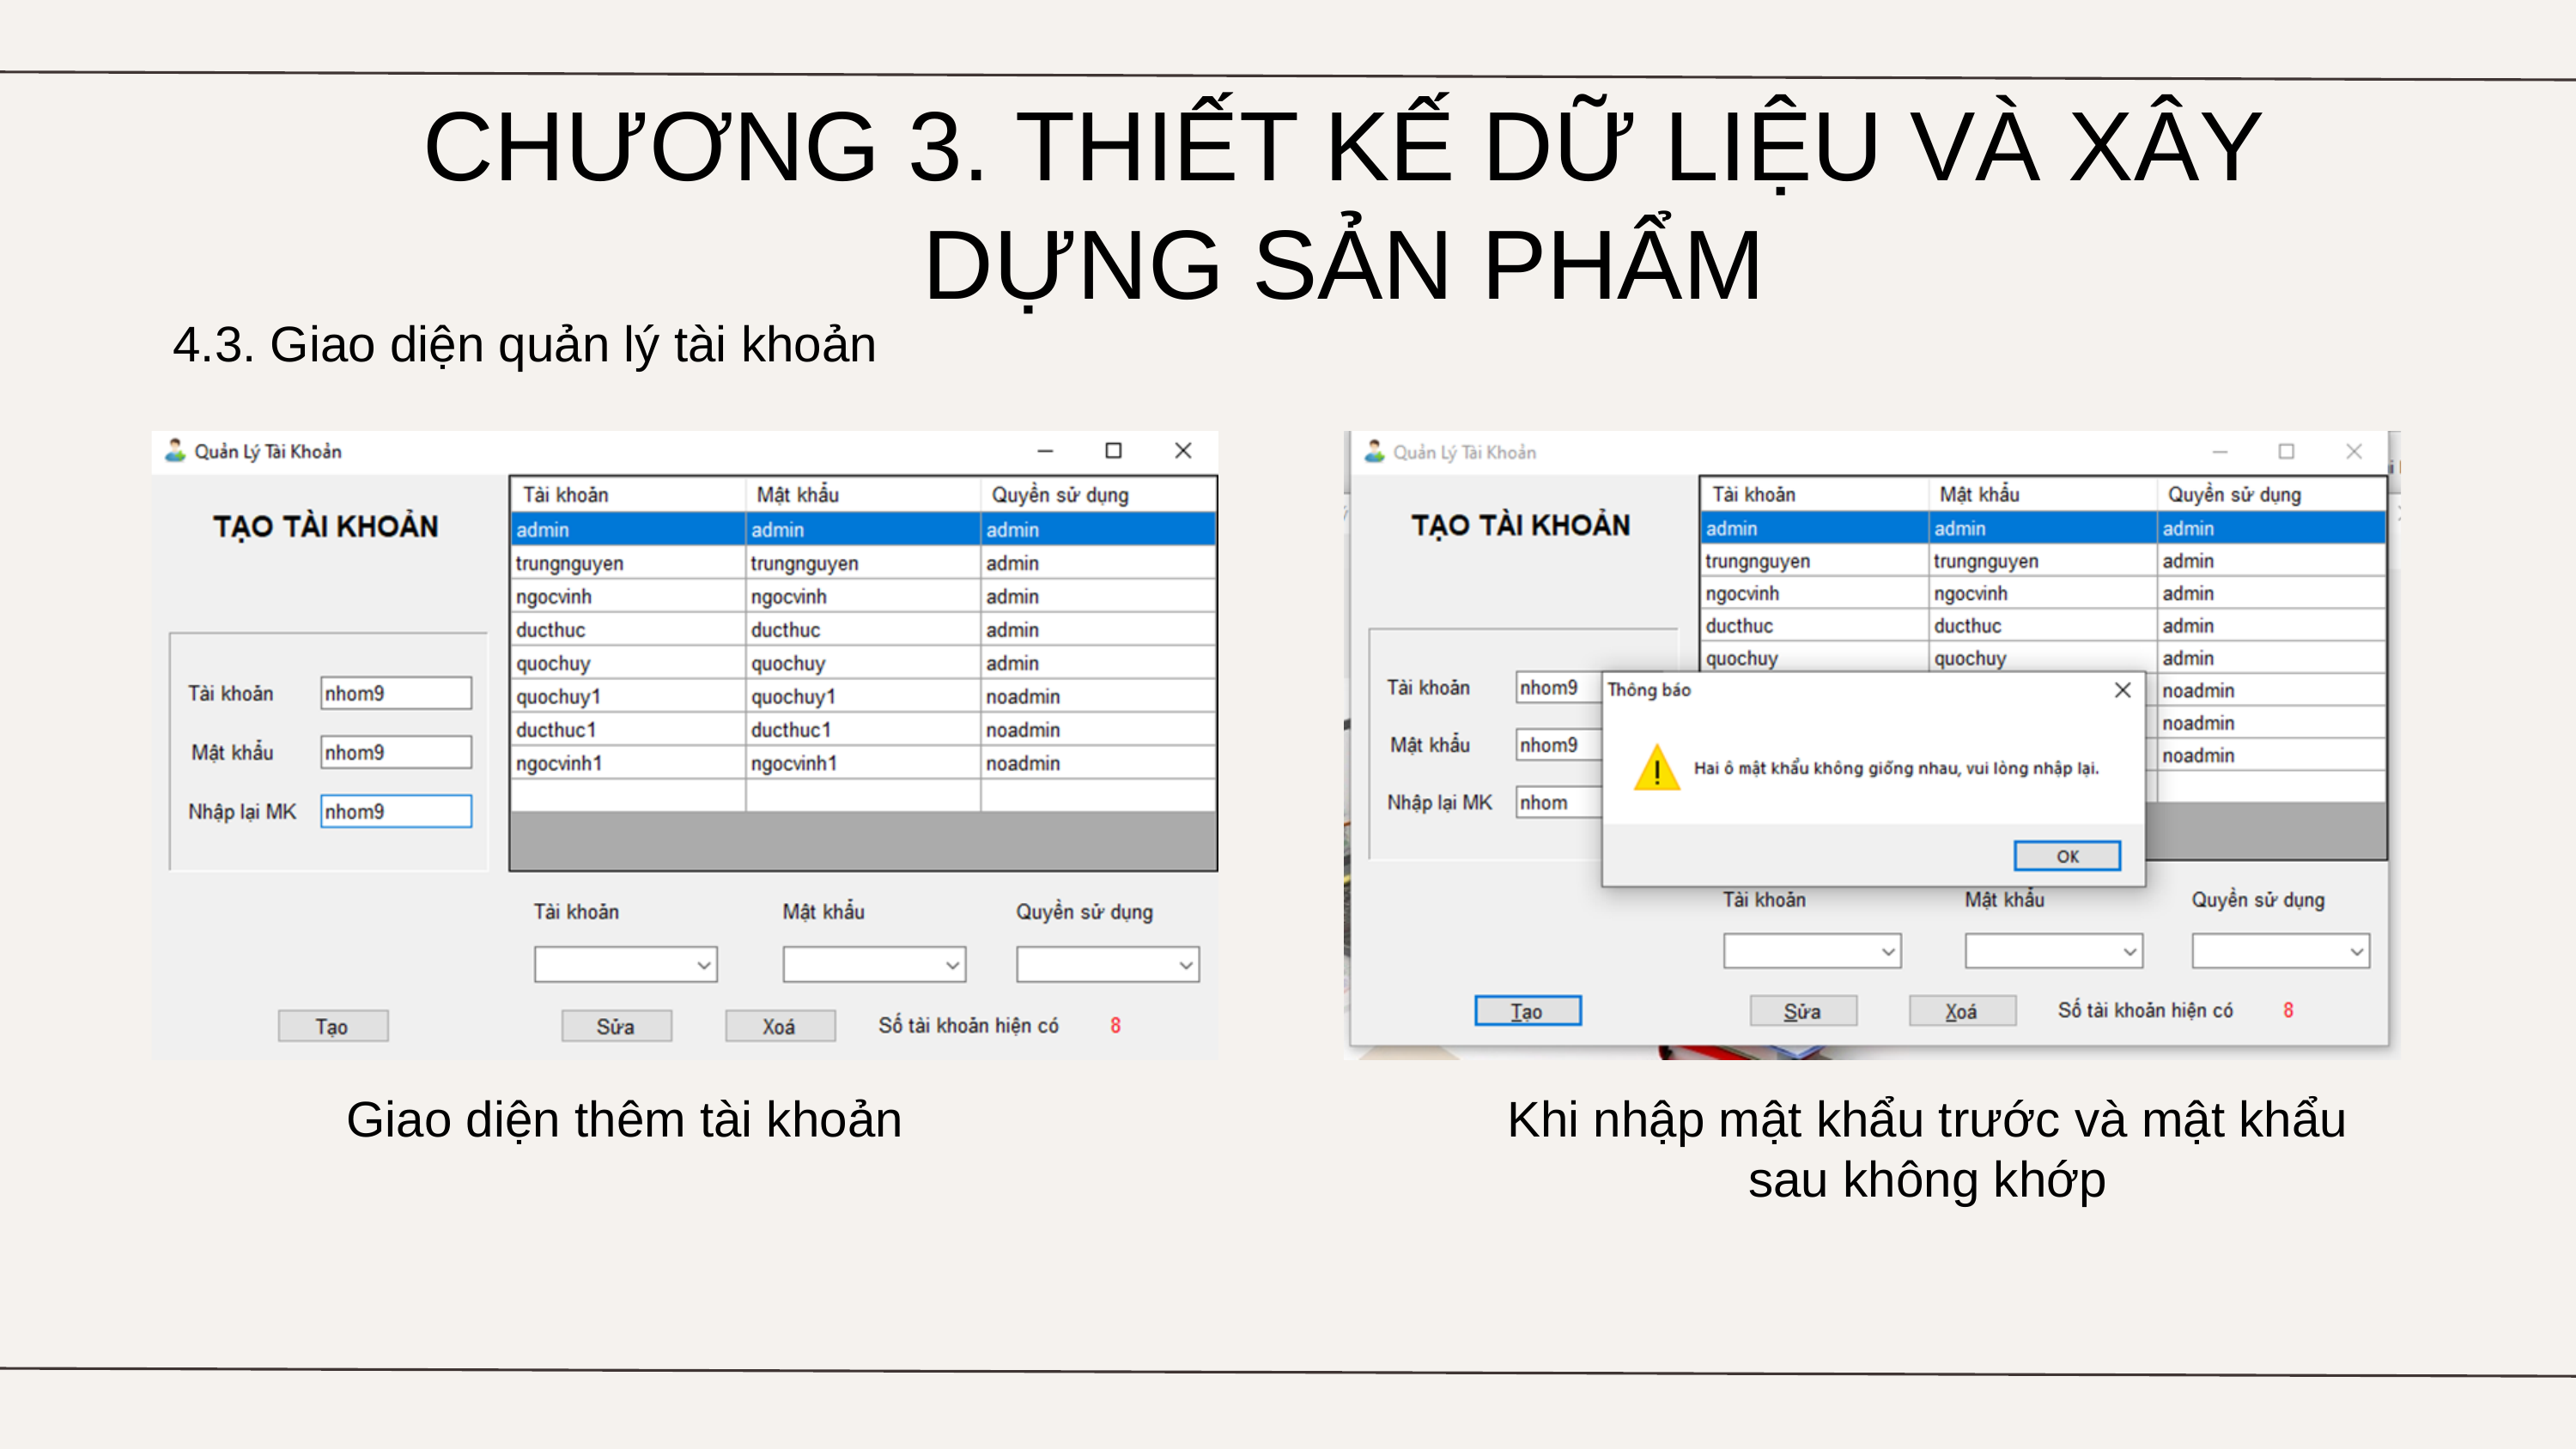

CHƯƠNG 3. THIẾT KẾ DỮ LIỆU VÀ XÂY DỰNG SẢN PHẨM
4.3. Giao diện quản lý tài khoản

Giao diện thêm tài khoản
Khi nhập mật khẩu trước và mật khẩu sau không khớp